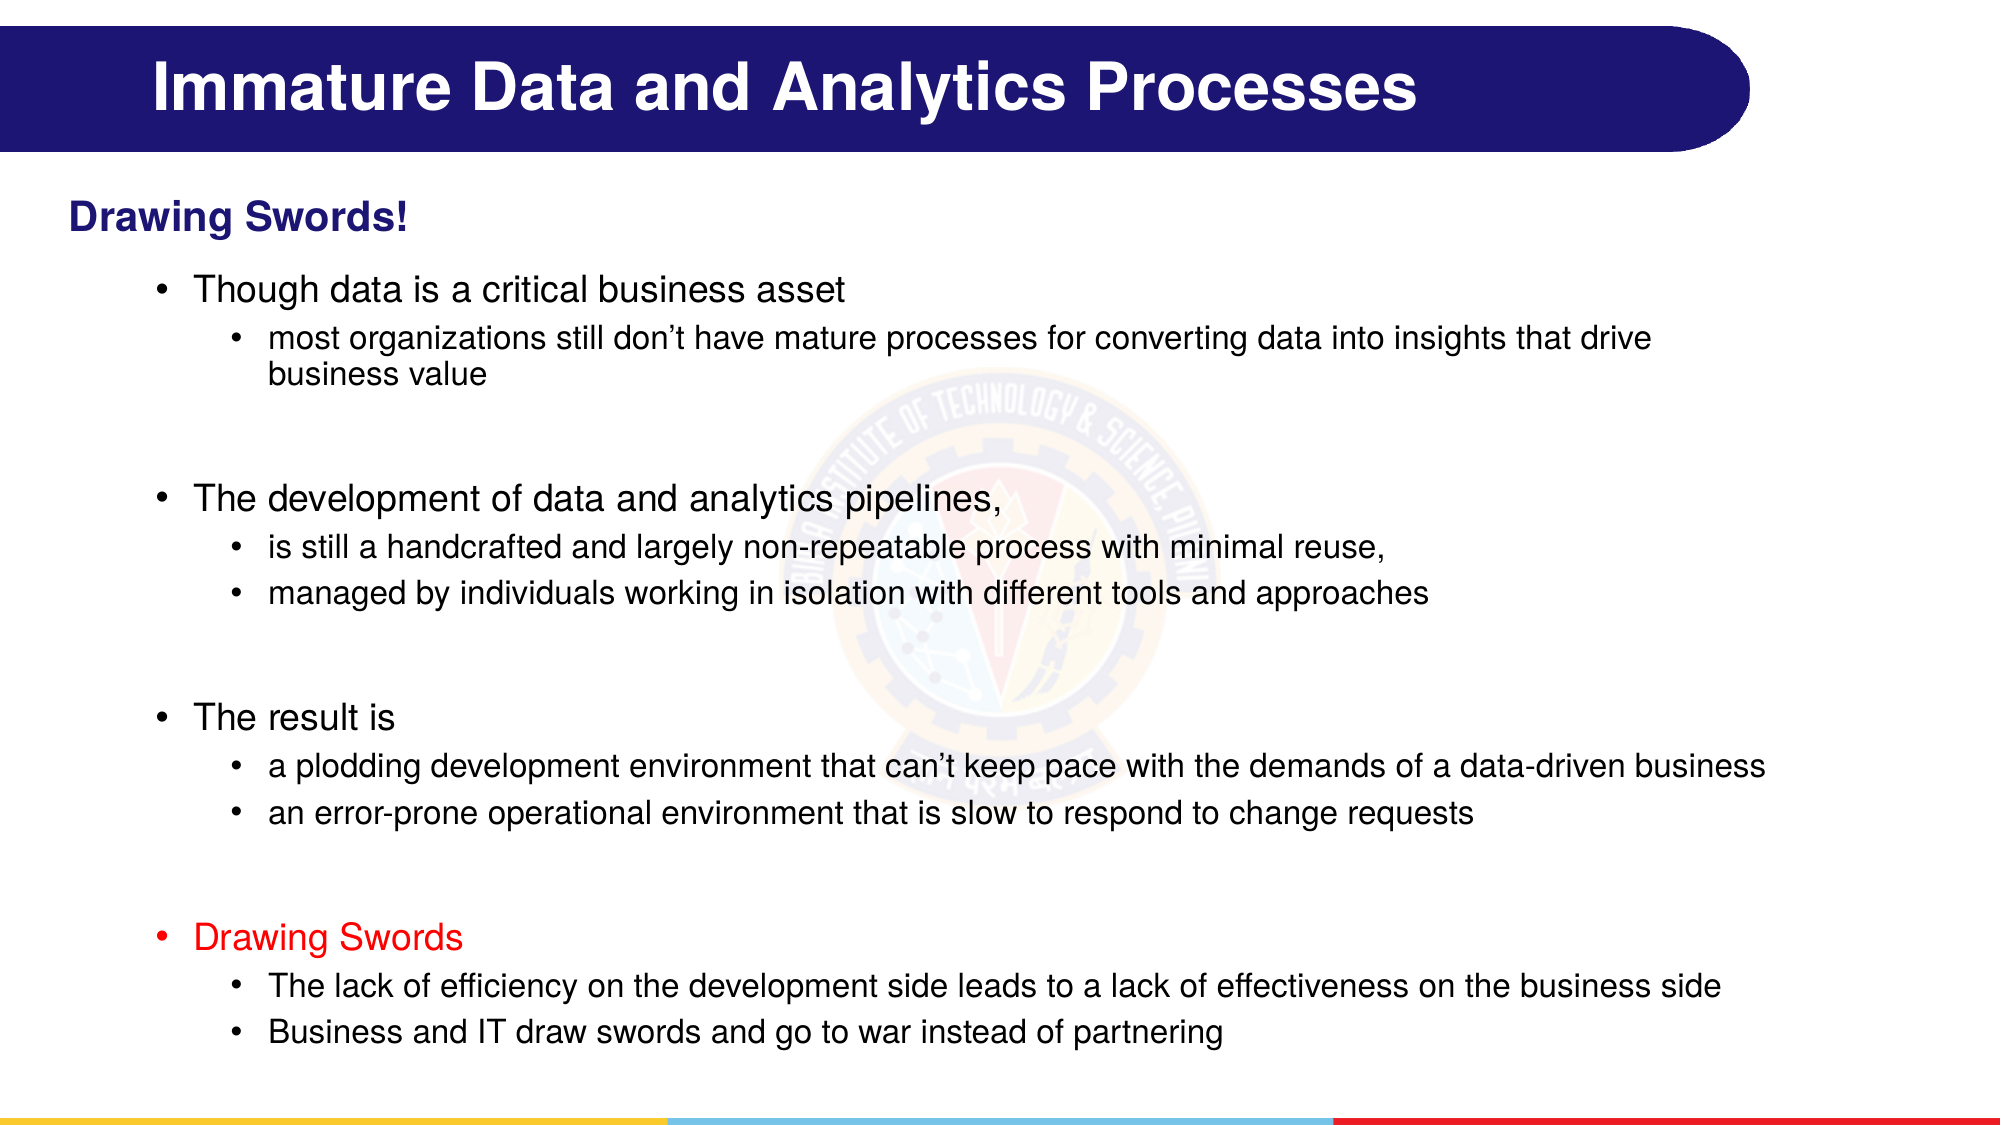

# Immature Data and Analytics Processes
Drawing Swords!
Though data is a critical business asset
most organizations still don’t have mature processes for converting data into insights that drive business value

The development of data and analytics pipelines,
is still a handcrafted and largely non-repeatable process with minimal reuse,
managed by individuals working in isolation with different tools and approaches

The result is
a plodding development environment that can’t keep pace with the demands of a data-driven business
an error-prone operational environment that is slow to respond to change requests

Drawing Swords
The lack of efficiency on the development side leads to a lack of effectiveness on the business side
Business and IT draw swords and go to war instead of partnering